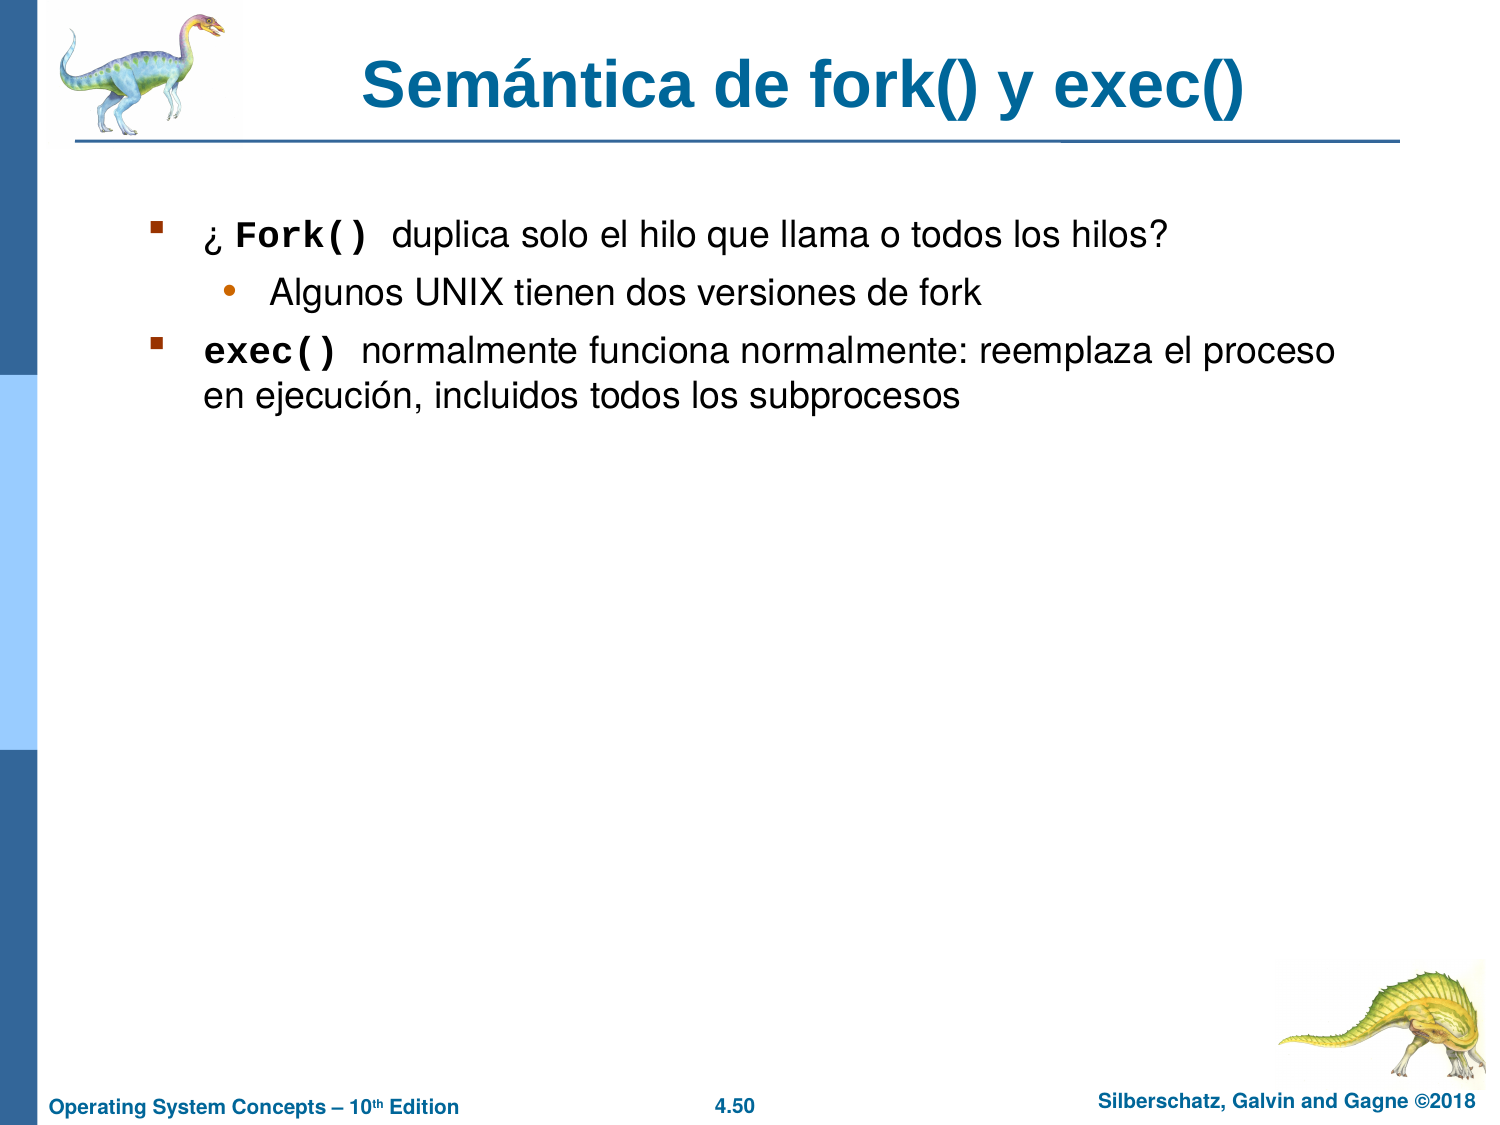

# Semántica de fork() y exec()
¿ Fork() duplica solo el hilo que llama o todos los hilos?
Algunos UNIX tienen dos versiones de fork
exec() normalmente funciona normalmente: reemplaza el proceso en ejecución, incluidos todos los subprocesos